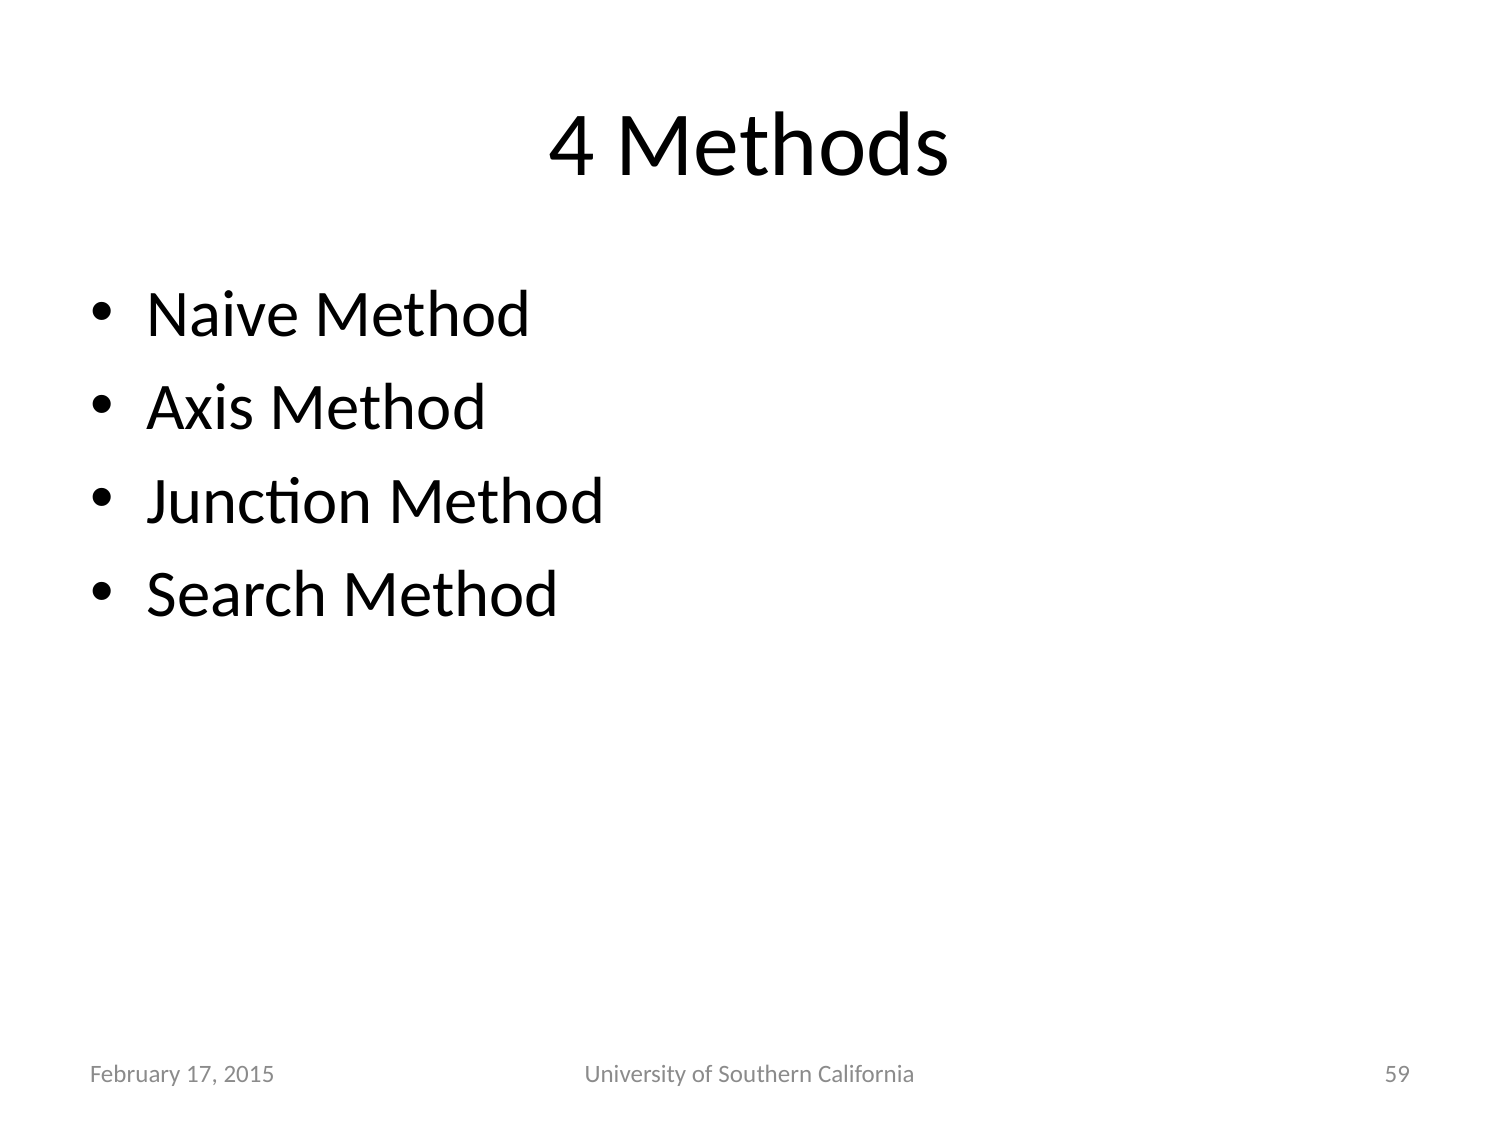

# 4 Methods
Naive Method
Axis Method
Junction Method
Search Method
February 17, 2015
University of Southern California
59